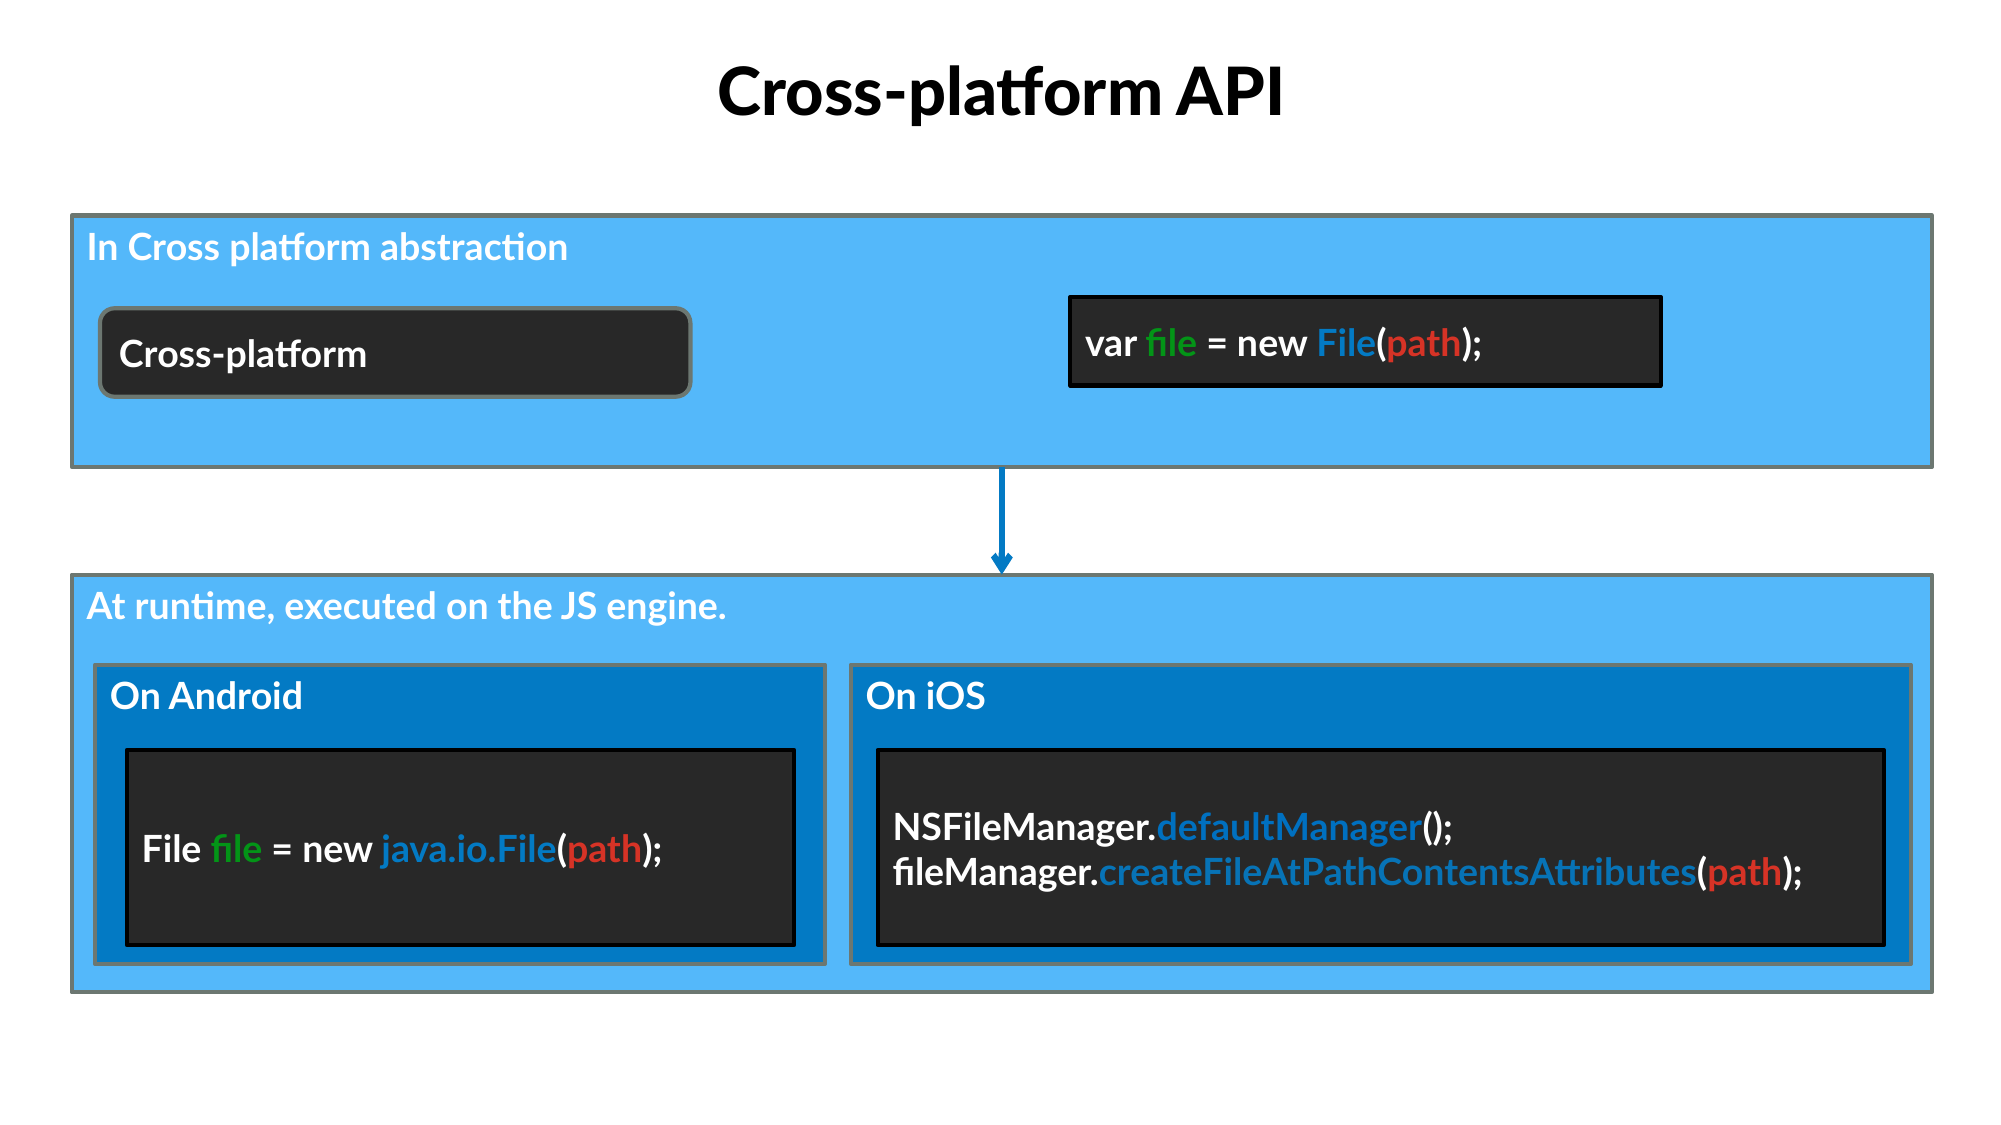

Cross-platform API
In Cross platform abstraction
var file = new File(path);
Cross-platform
At runtime, executed on the JS engine.
On Android
On iOS
NSFileManager.defaultManager();
fileManager.createFileAtPathContentsAttributes(path);
File file = new java.io.File(path);